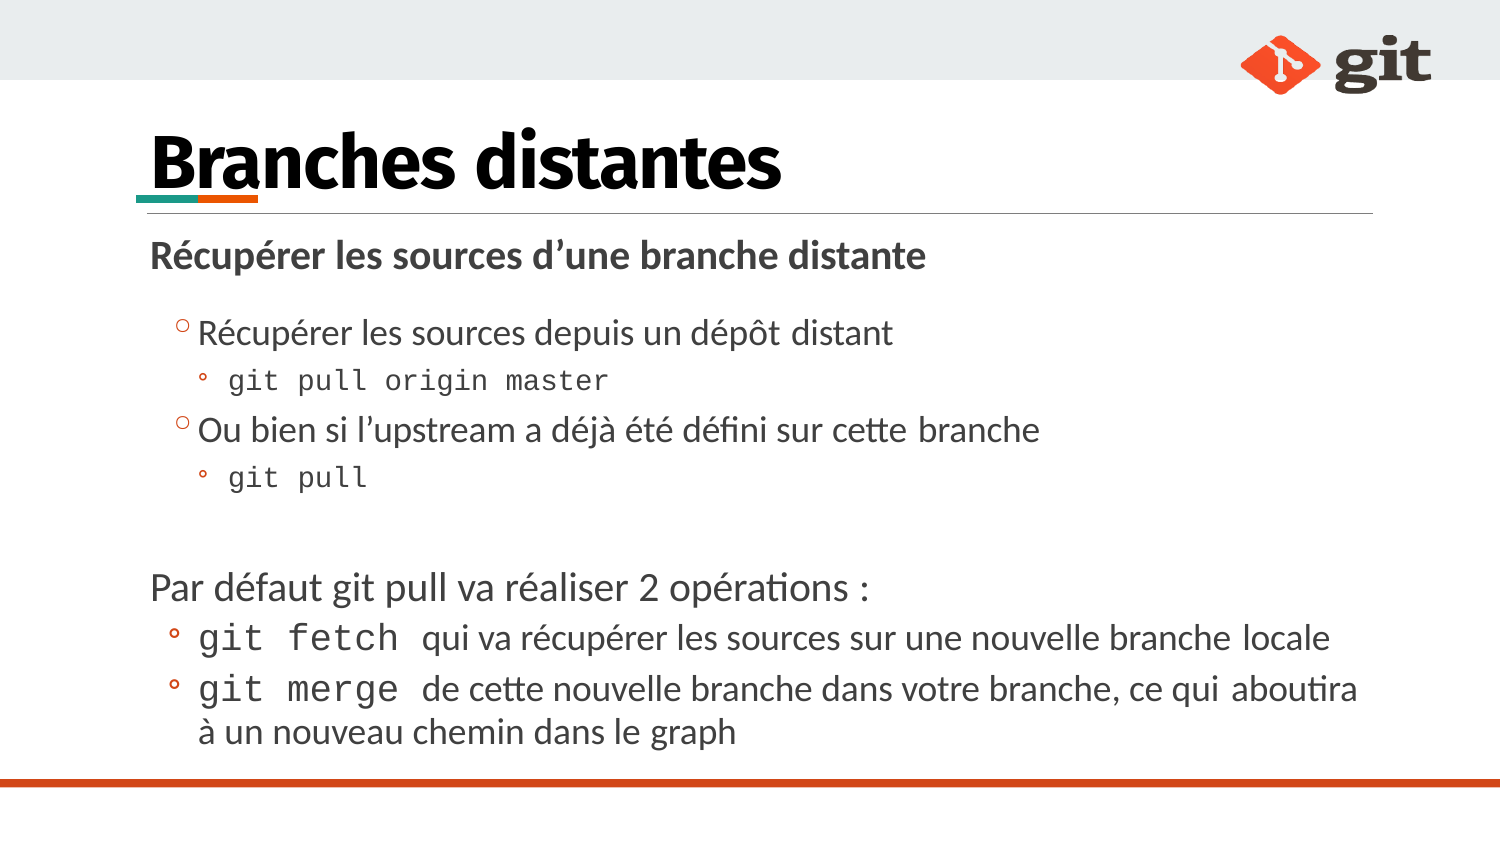

# Branches distantes

Récupérer les sources d’une branche distante
Récupérer les sources depuis un dépôt distant
git pull origin master
Ou bien si l’upstream a déjà été défini sur cette branche
git pull

Par défaut git pull va réaliser 2 opérations :
git fetch qui va récupérer les sources sur une nouvelle branche locale
git merge de cette nouvelle branche dans votre branche, ce qui aboutira
à un nouveau chemin dans le graph